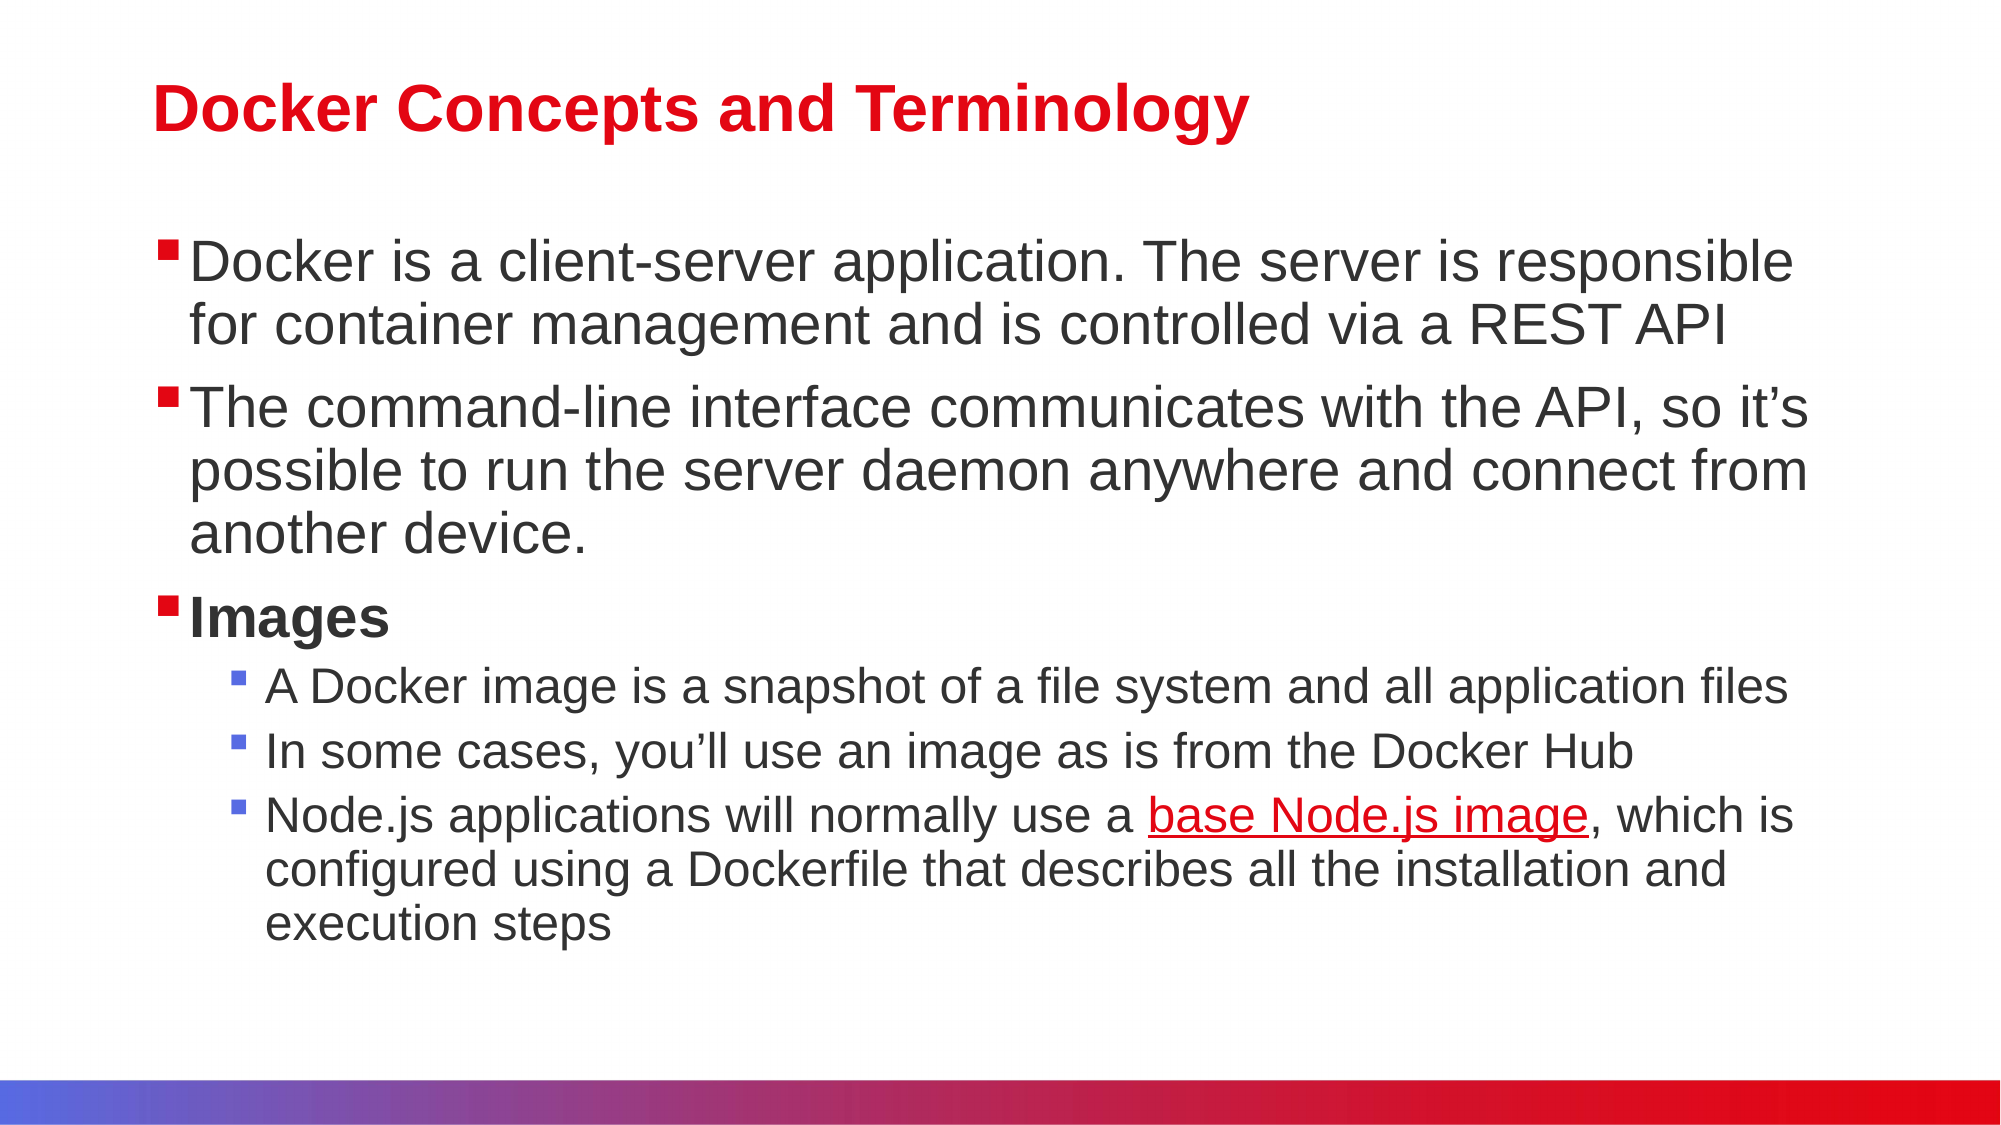

# Docker Concepts and Terminology
Docker is a client-server application. The server is responsible for container management and is controlled via a REST API
The command-line interface communicates with the API, so it’s possible to run the server daemon anywhere and connect from another device.
Images
A Docker image is a snapshot of a file system and all application files
In some cases, you’ll use an image as is from the Docker Hub
Node.js applications will normally use a base Node.js image, which is configured using a Dockerfile that describes all the installation and execution steps